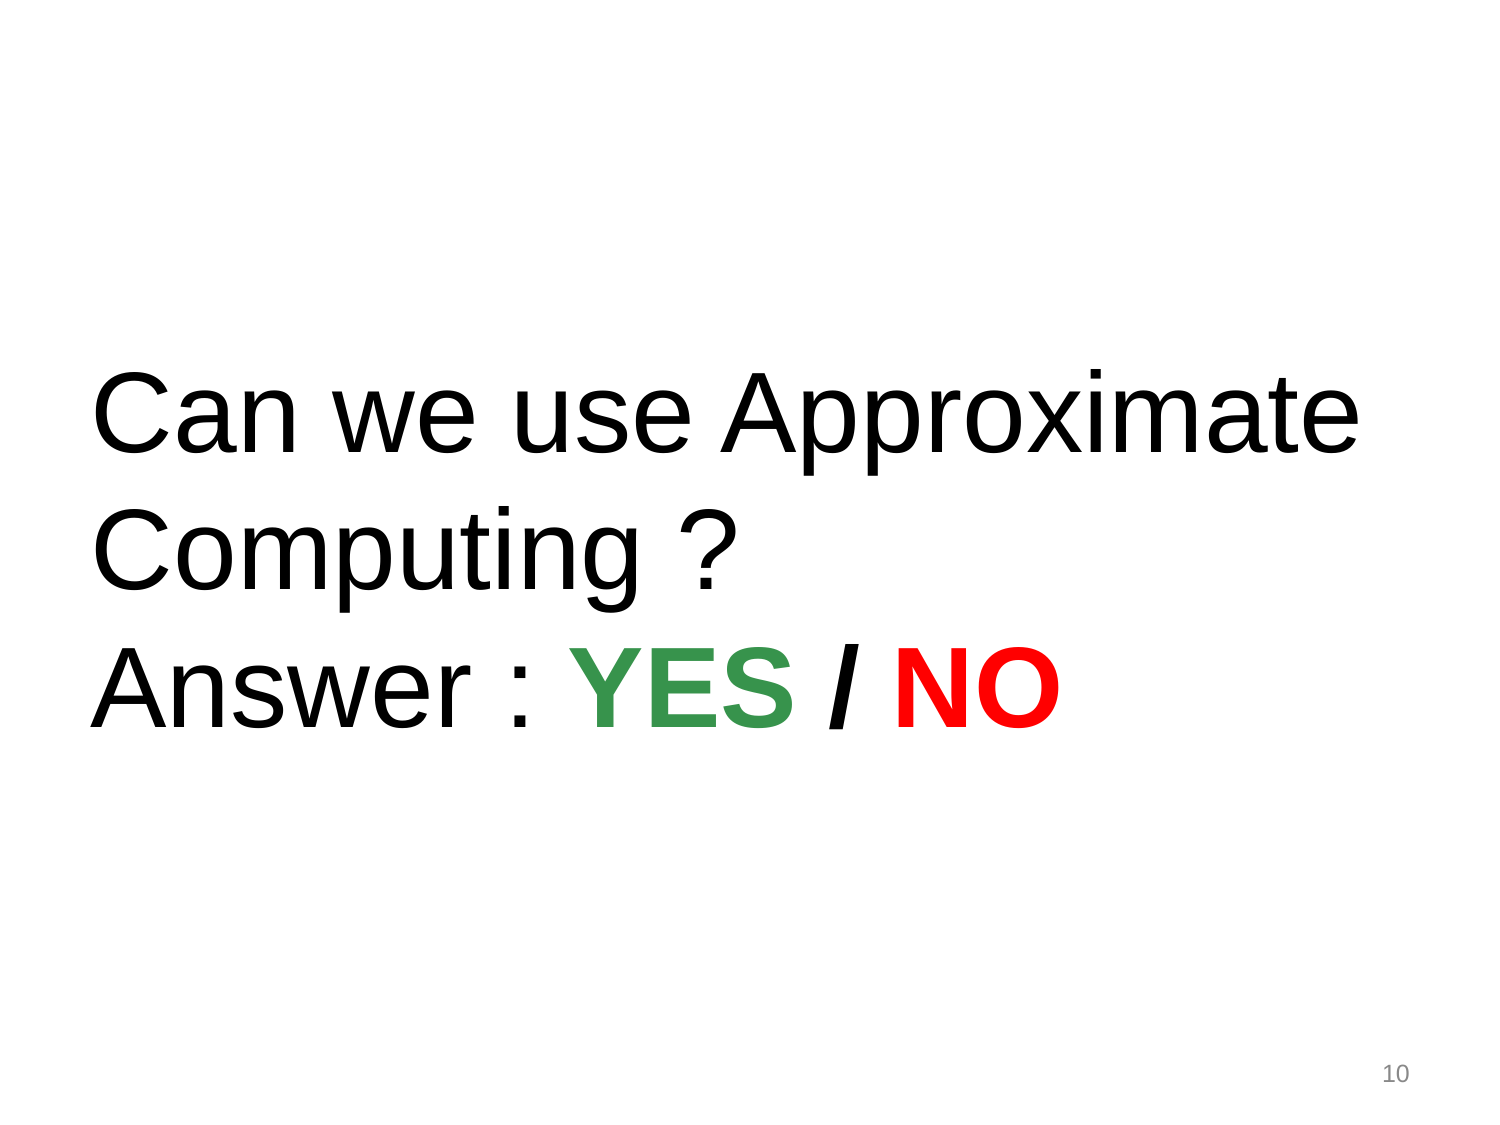

# Can we use Approximate Computing ? Answer : YES / NO
10